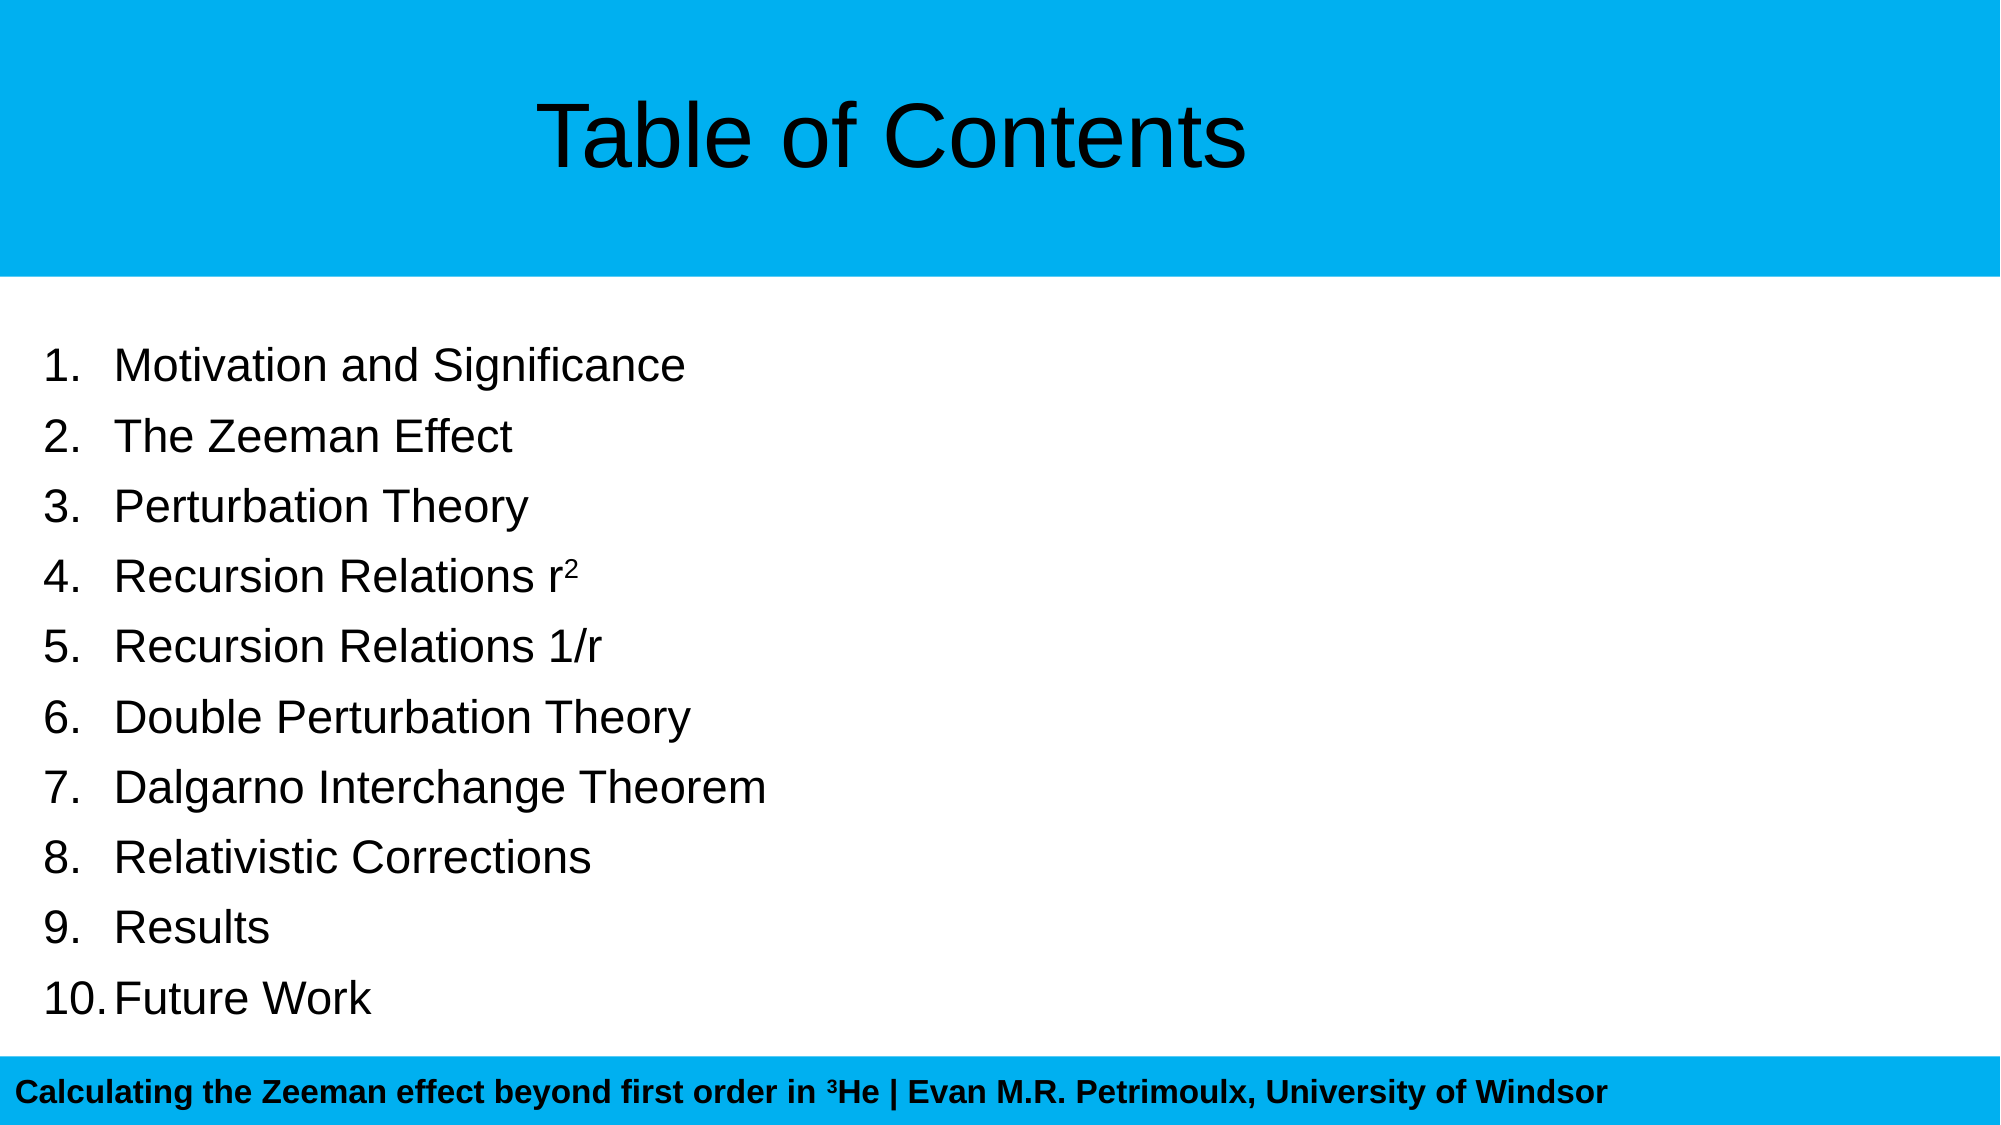

Table of Contents
Motivation and Significance
The Zeeman Effect
Perturbation Theory
Recursion Relations r2
Recursion Relations 1/r
Double Perturbation Theory
Dalgarno Interchange Theorem
Relativistic Corrections
Results
Future Work

U. Windsor Undergraduate Seminar
Calculating the Zeeman effect beyond first order in 3He | Evan M.R. Petrimoulx, University of Windsor